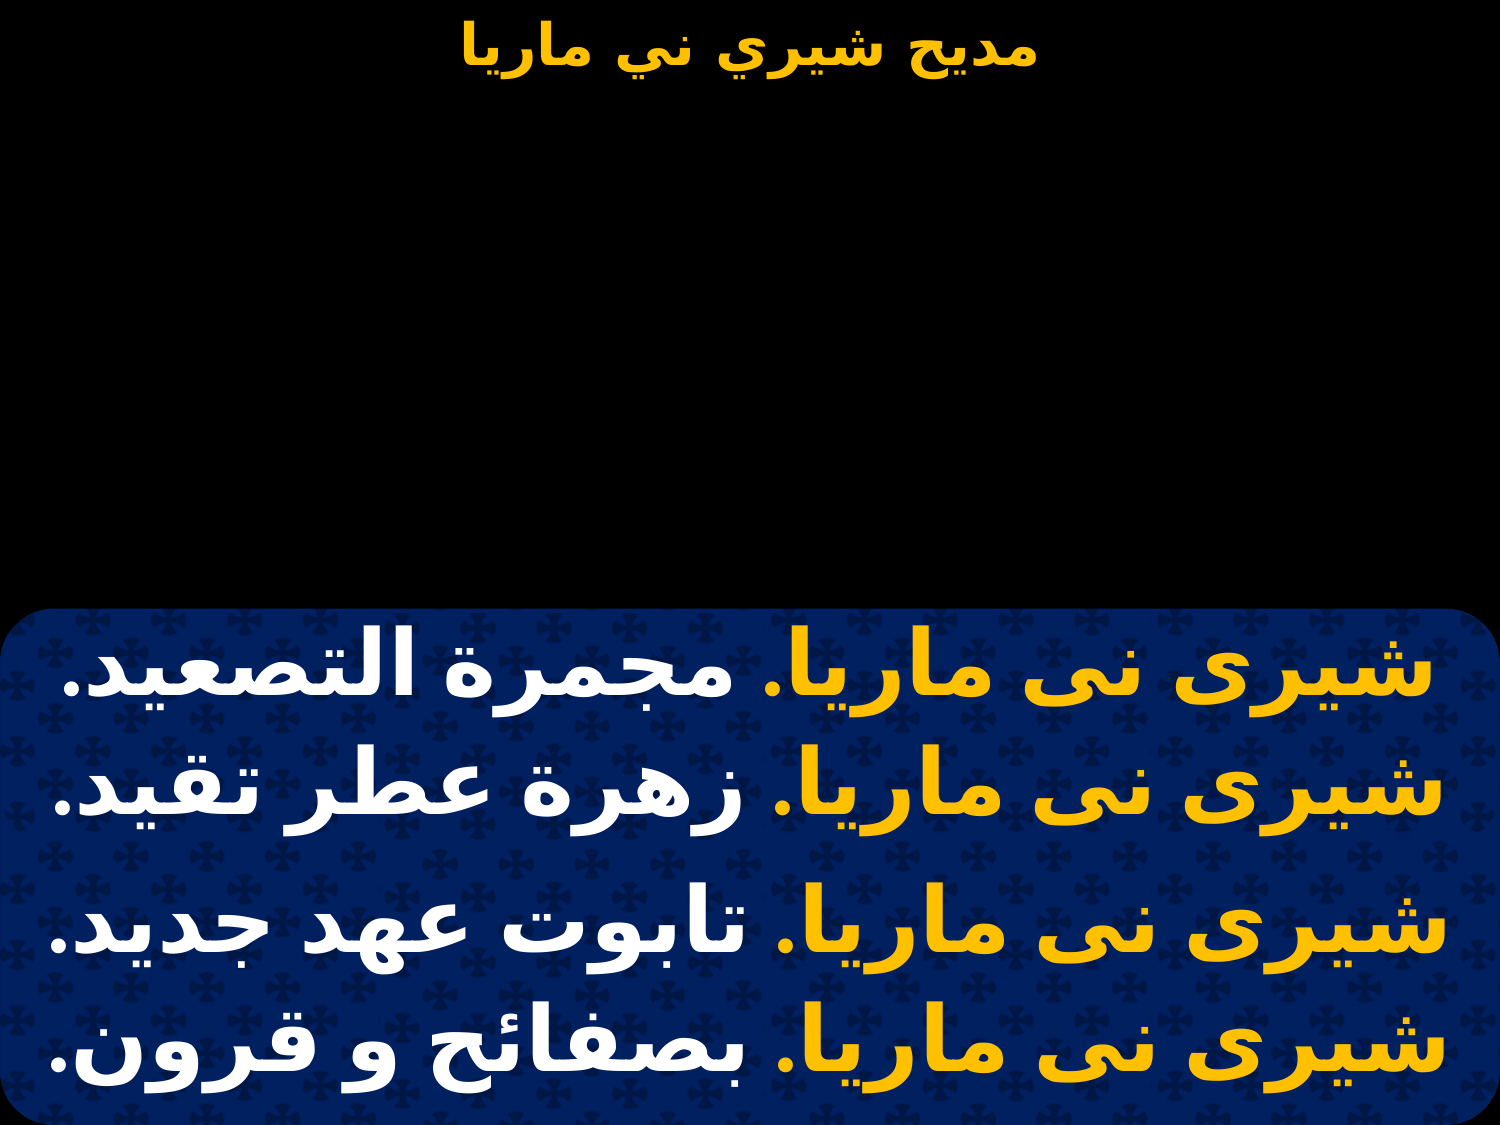

#
| شيرى نى ماريا. مجمرة التصعيد. |
| --- |
| شيرى نى ماريا. زهرة عطر تقيد. |
|  |
| شيرى نى ماريا. تابوت عهد جديد. |
| شيرى نى ماريا. بصفائح و قرون. |